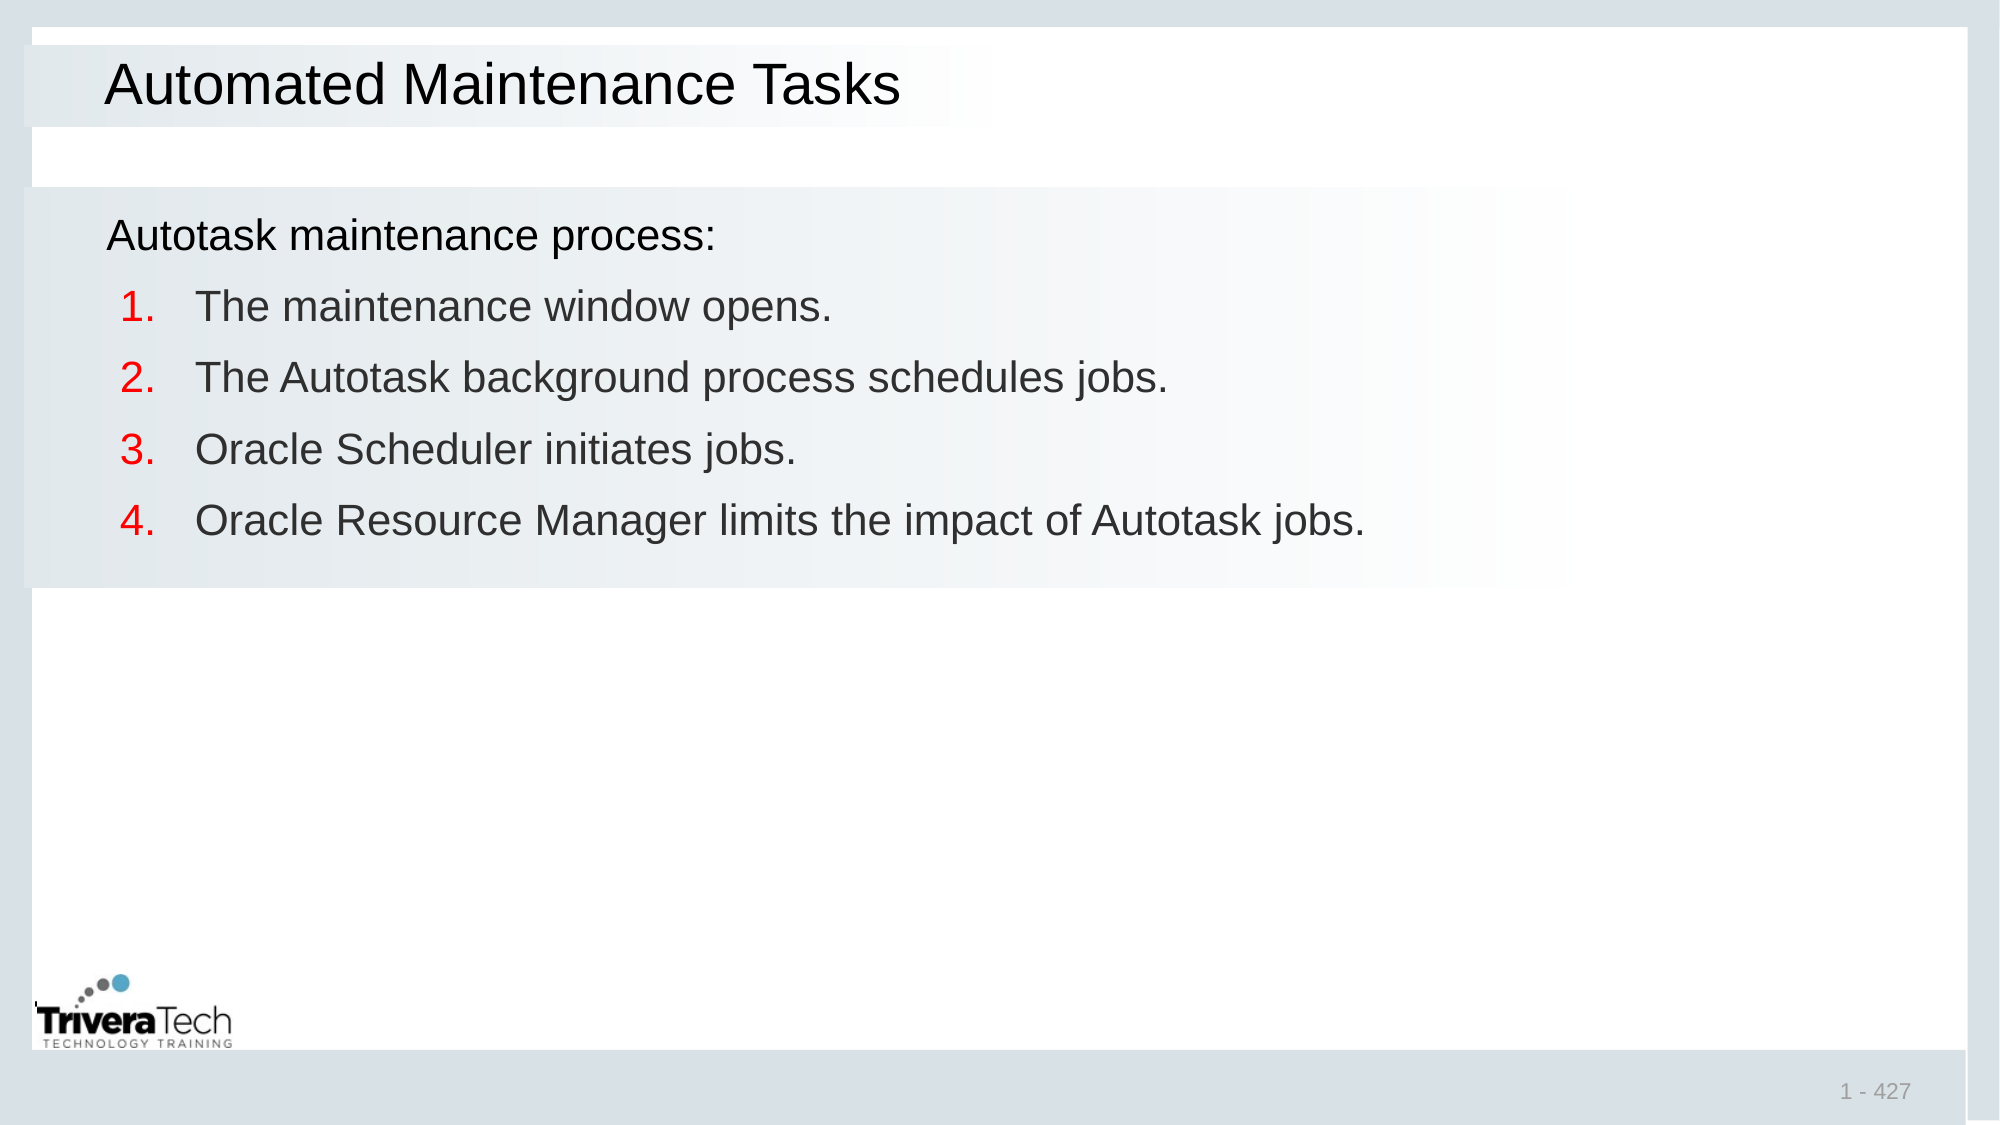

# Automated Maintenance Tasks

Autotask maintenance process:
The maintenance window opens.
The Autotask background process schedules jobs.
Oracle Scheduler initiates jobs.
Oracle Resource Manager limits the impact of Autotask jobs.